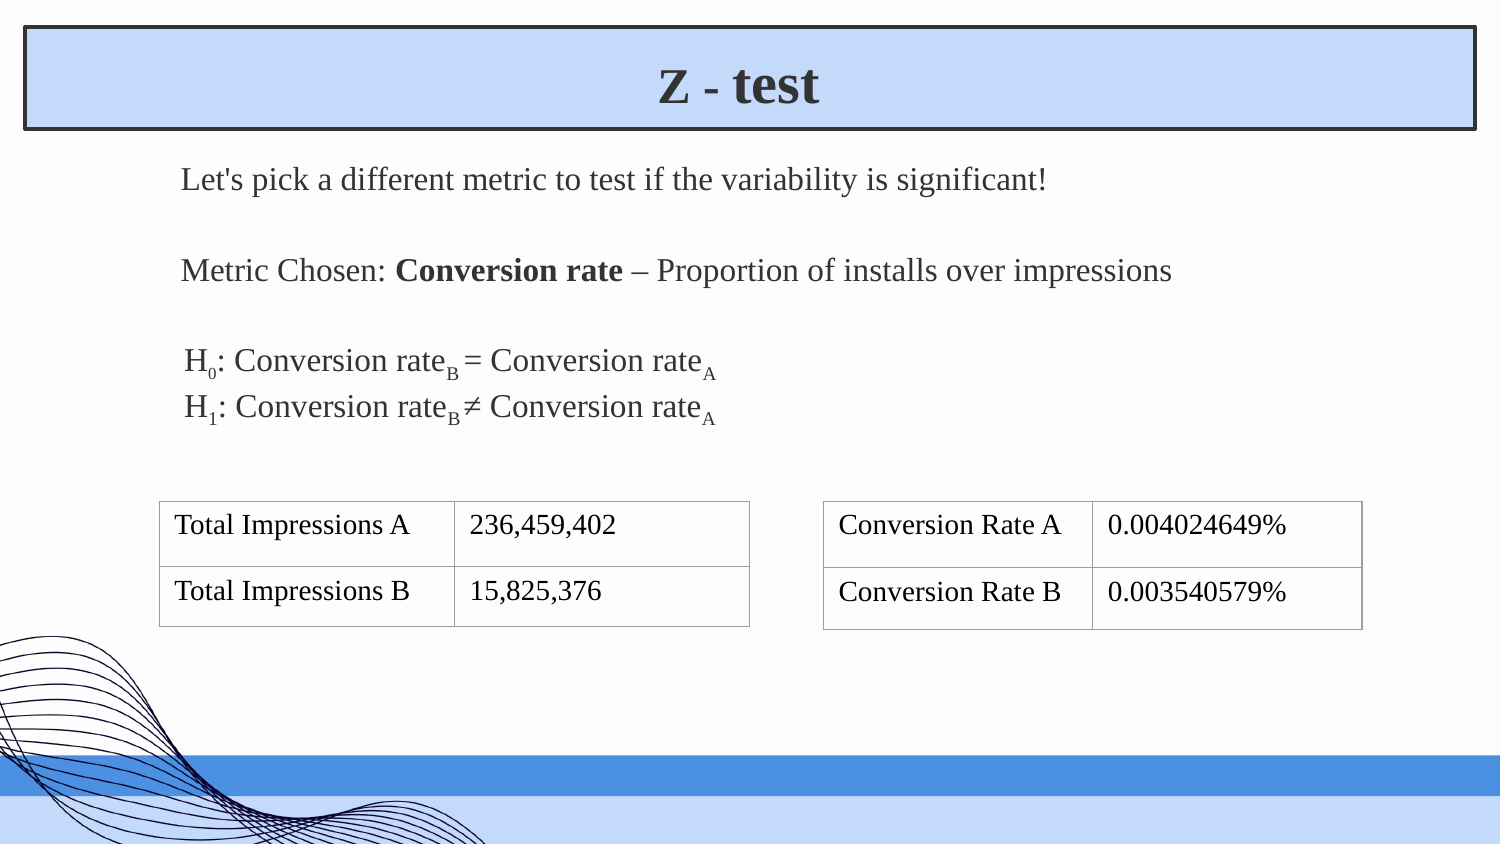

# Z - test
Let's pick a different metric to test if the variability is significant!

Metric Chosen: Conversion rate – Proportion of installs over impressions

H0: Conversion rateB = Conversion rateA
H1: Conversion rateB ≠ Conversion rateA

| Total Impressions A | 236,459,402 |
| --- | --- |
| Total Impressions B | 15,825,376 |
| Conversion Rate A | 0.004024649% |
| --- | --- |
| Conversion Rate B | 0.003540579% |